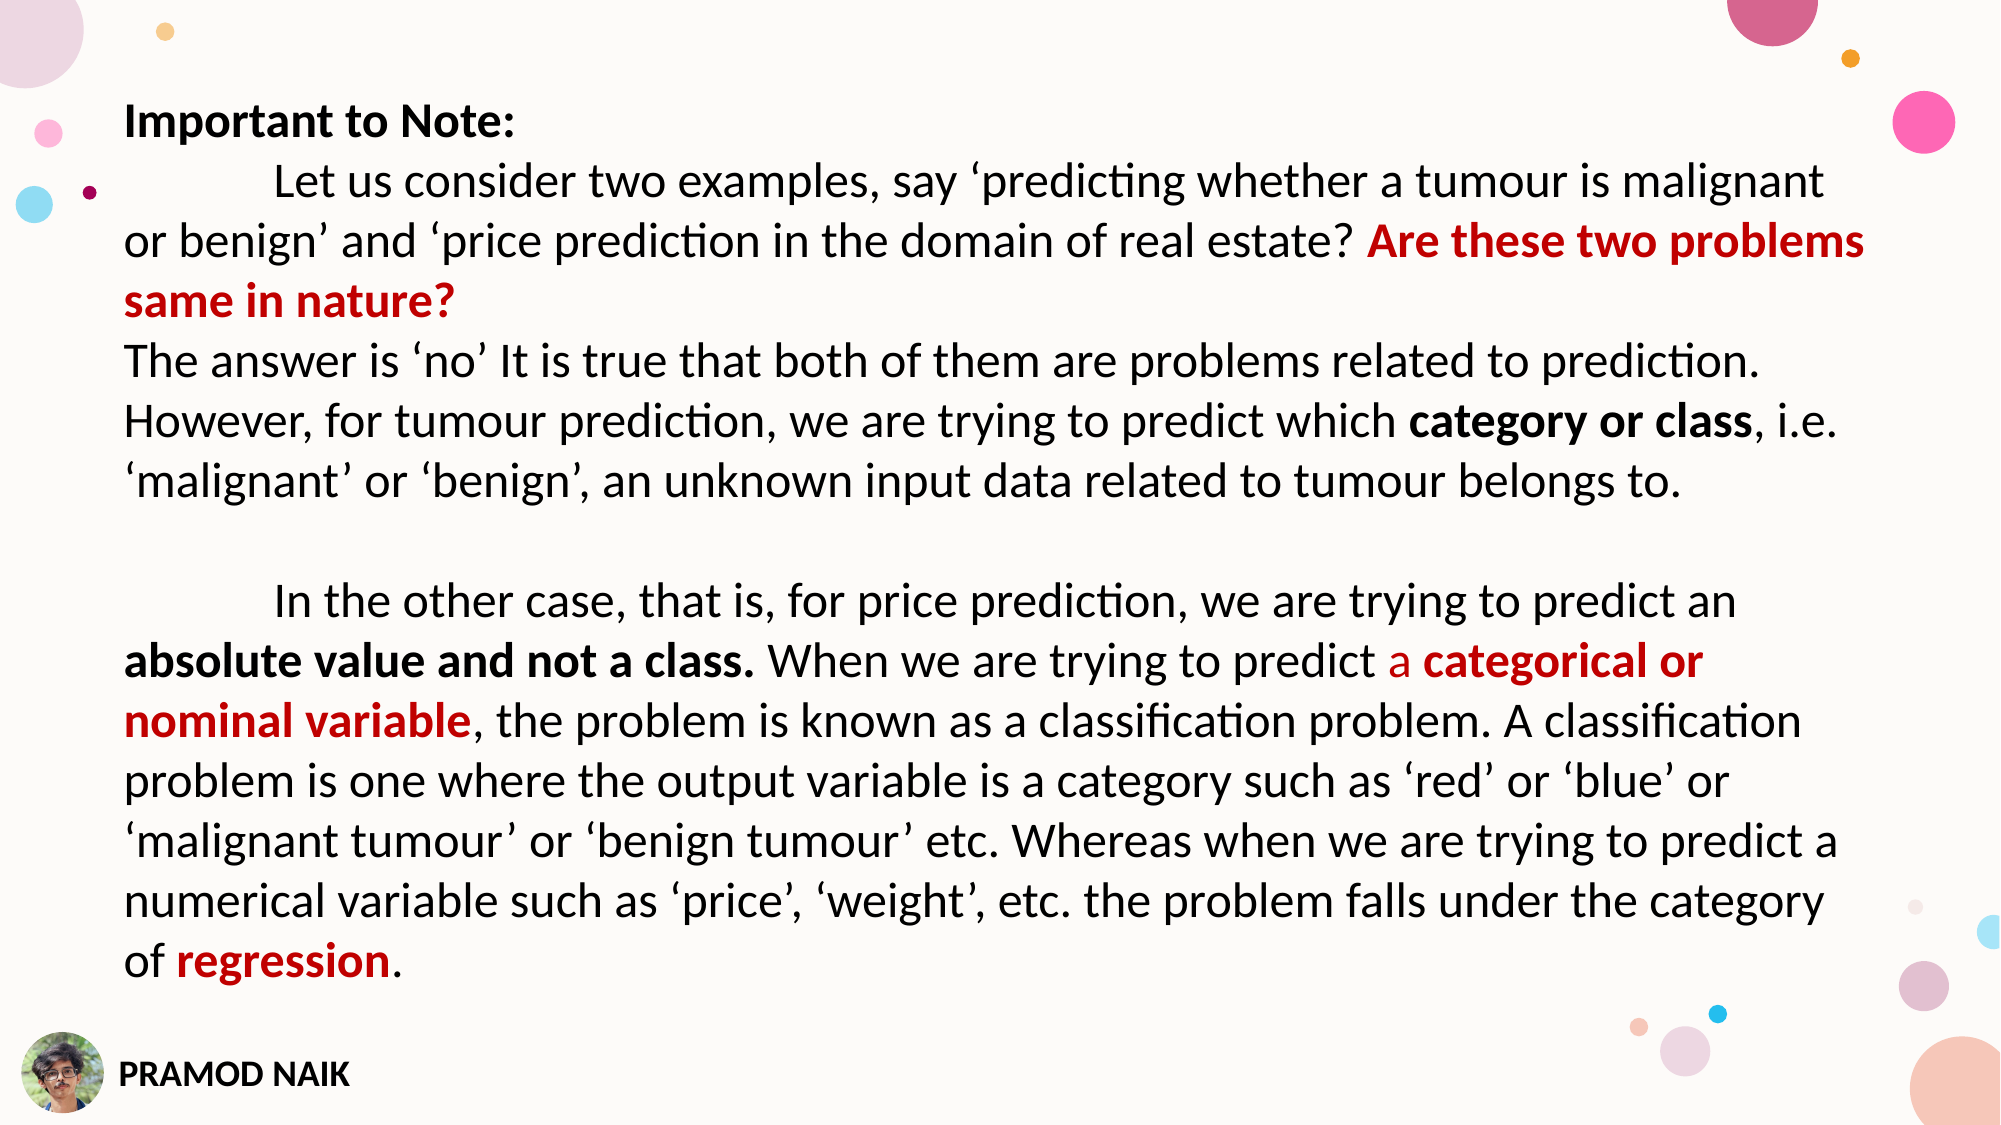

Important to Note:
	Let us consider two examples, say ‘predicting whether a tumour is malignant or benign’ and ‘price prediction in the domain of real estate? Are these two problems same in nature?
The answer is ‘no’ It is true that both of them are problems related to prediction. However, for tumour prediction, we are trying to predict which category or class, i.e. ‘malignant’ or ‘benign’, an unknown input data related to tumour belongs to.

	In the other case, that is, for price prediction, we are trying to predict an absolute value and not a class. When we are trying to predict a categorical or nominal variable, the problem is known as a classification problem. A classification problem is one where the output variable is a category such as ‘red’ or ‘blue’ or ‘malignant tumour’ or ‘benign tumour’ etc. Whereas when we are trying to predict a numerical variable such as ‘price’, ‘weight’, etc. the problem falls under the category of regression.